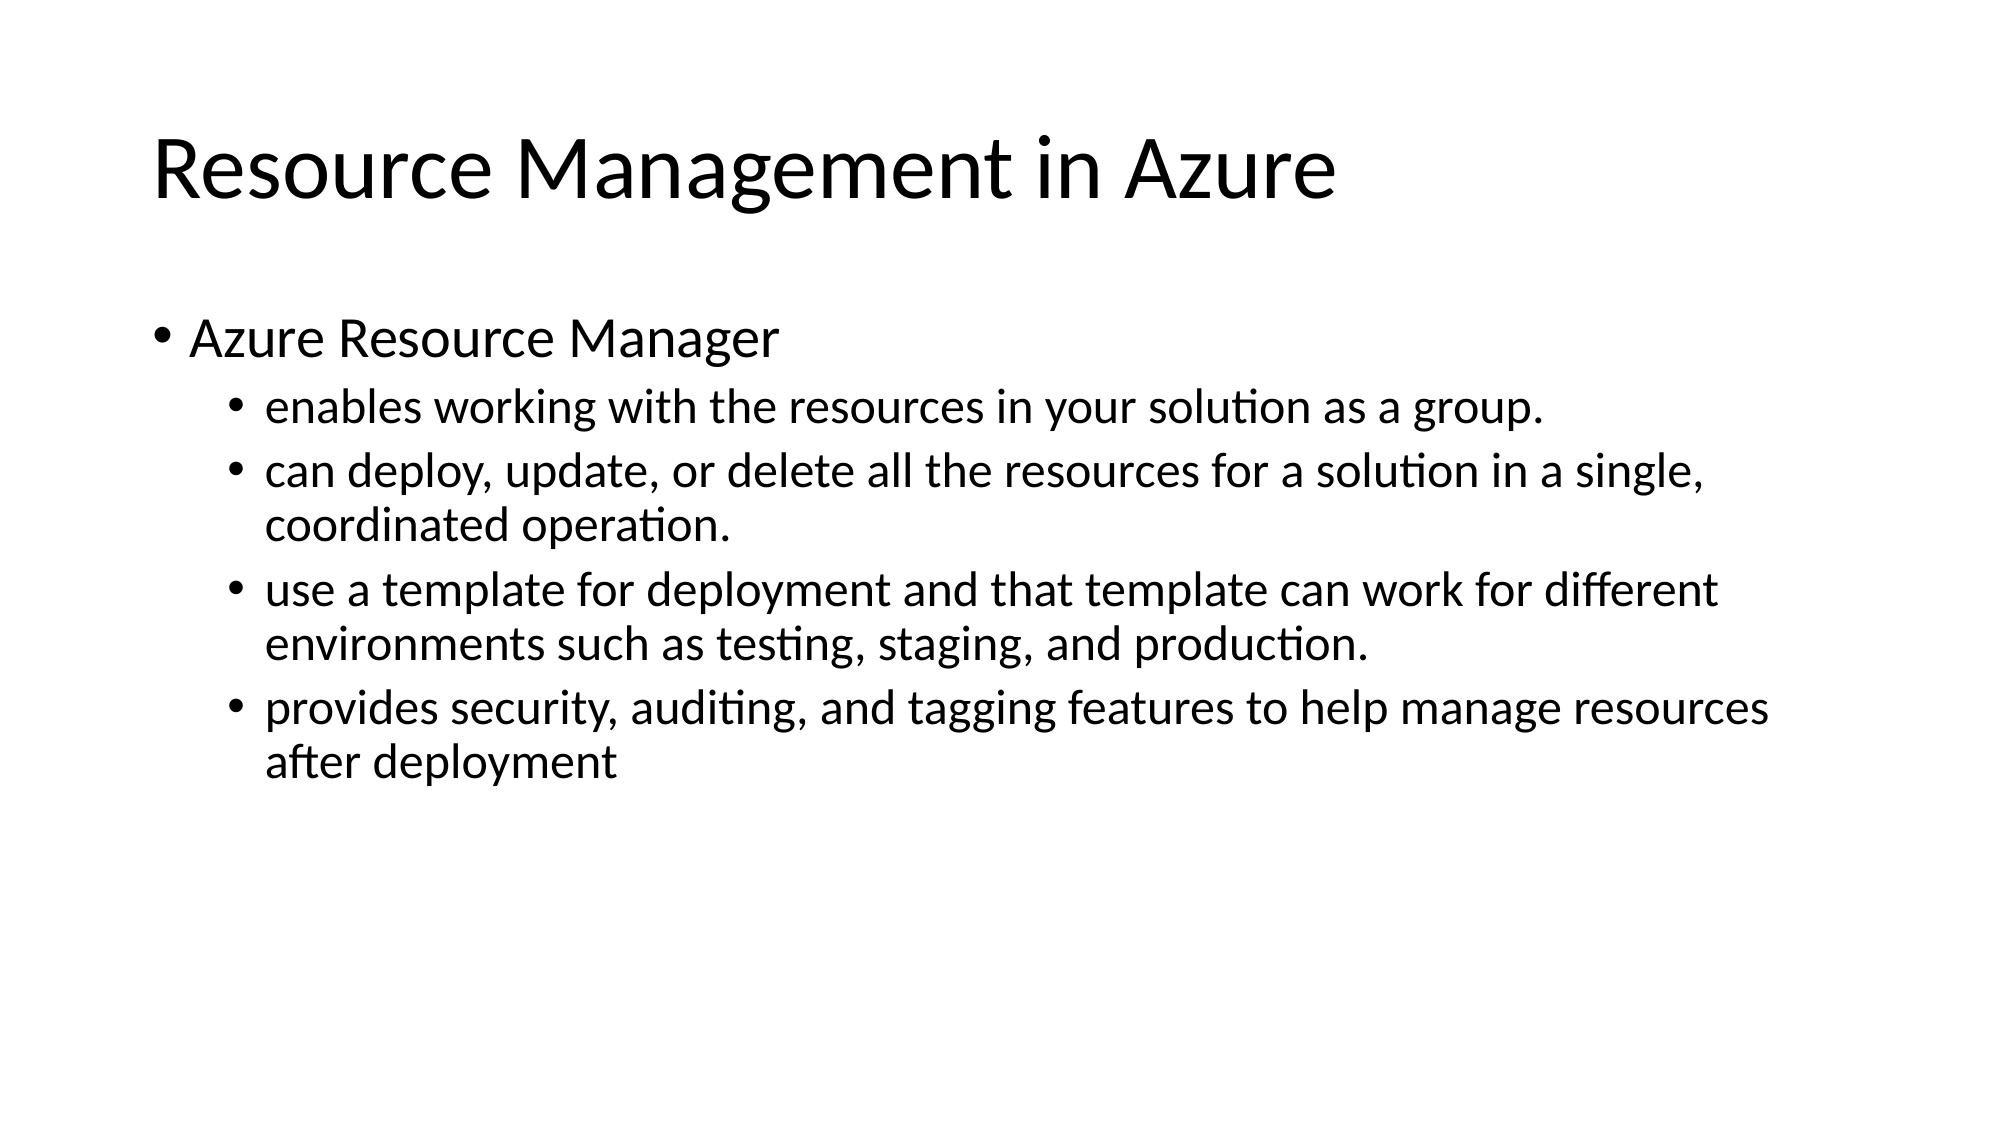

# Resource Management in Azure
Azure Resource Manager
enables working with the resources in your solution as a group.
can deploy, update, or delete all the resources for a solution in a single, coordinated operation.
use a template for deployment and that template can work for different environments such as testing, staging, and production.
provides security, auditing, and tagging features to help manage resources after deployment